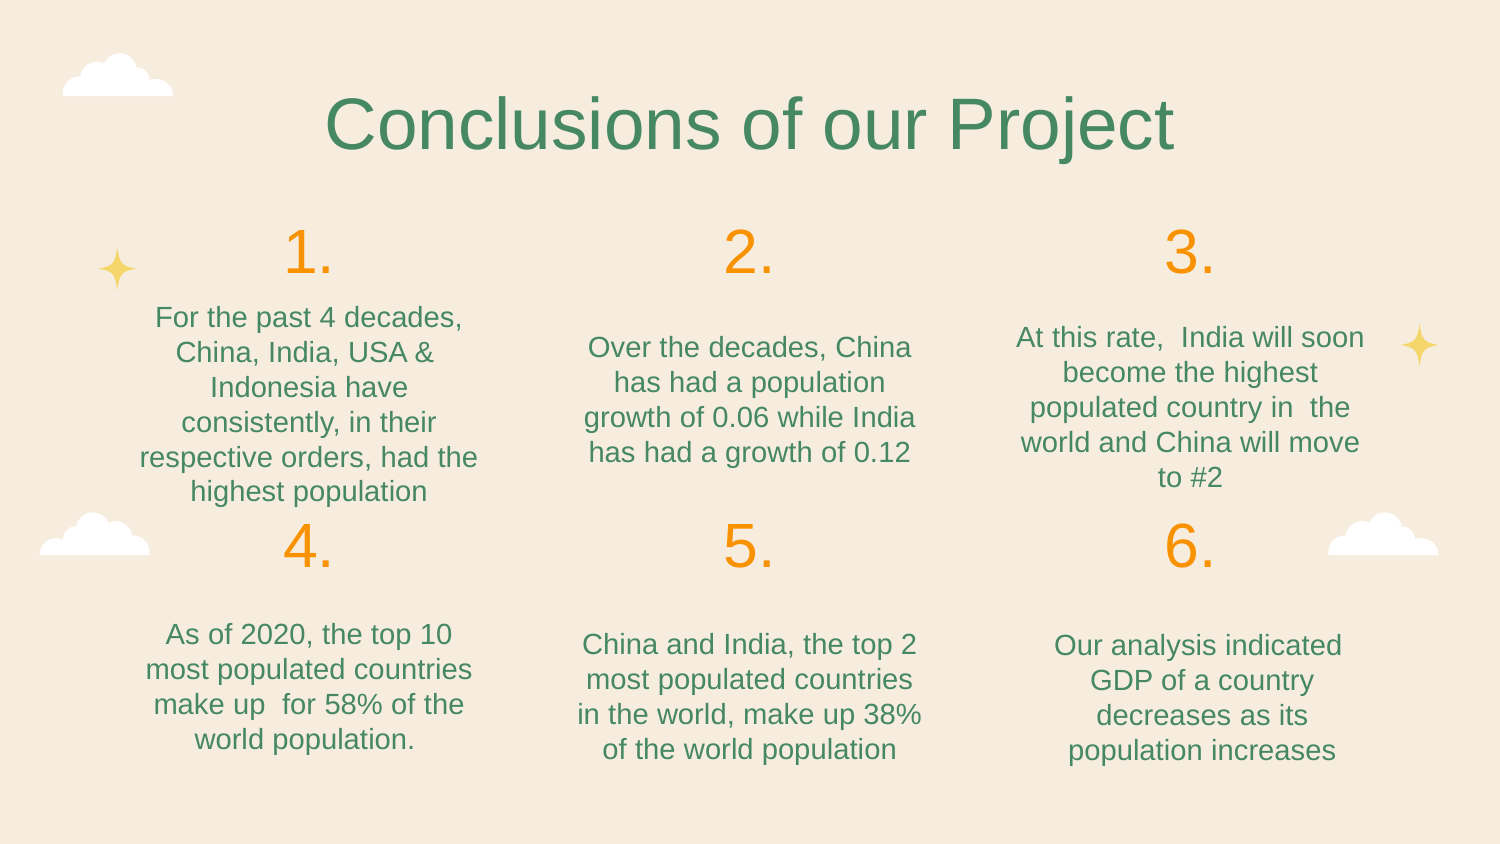

Conclusions of our Project
# 1.
2.
3.
For the past 4 decades, China, India, USA &  Indonesia have consistently, in their respective orders, had the highest population
Over the decades, China has had a population growth of 0.06 while India has had a growth of 0.12
At this rate,  India will soon become the highest populated country in  the world and China will move to #2
4.
5.
6.
As of 2020, the top 10 most populated countries make up  for 58% of the world population.
Our analysis indicated  GDP of a country decreases as its population increases
China and India, the top 2 most populated countries in the world, make up 38% of the world population